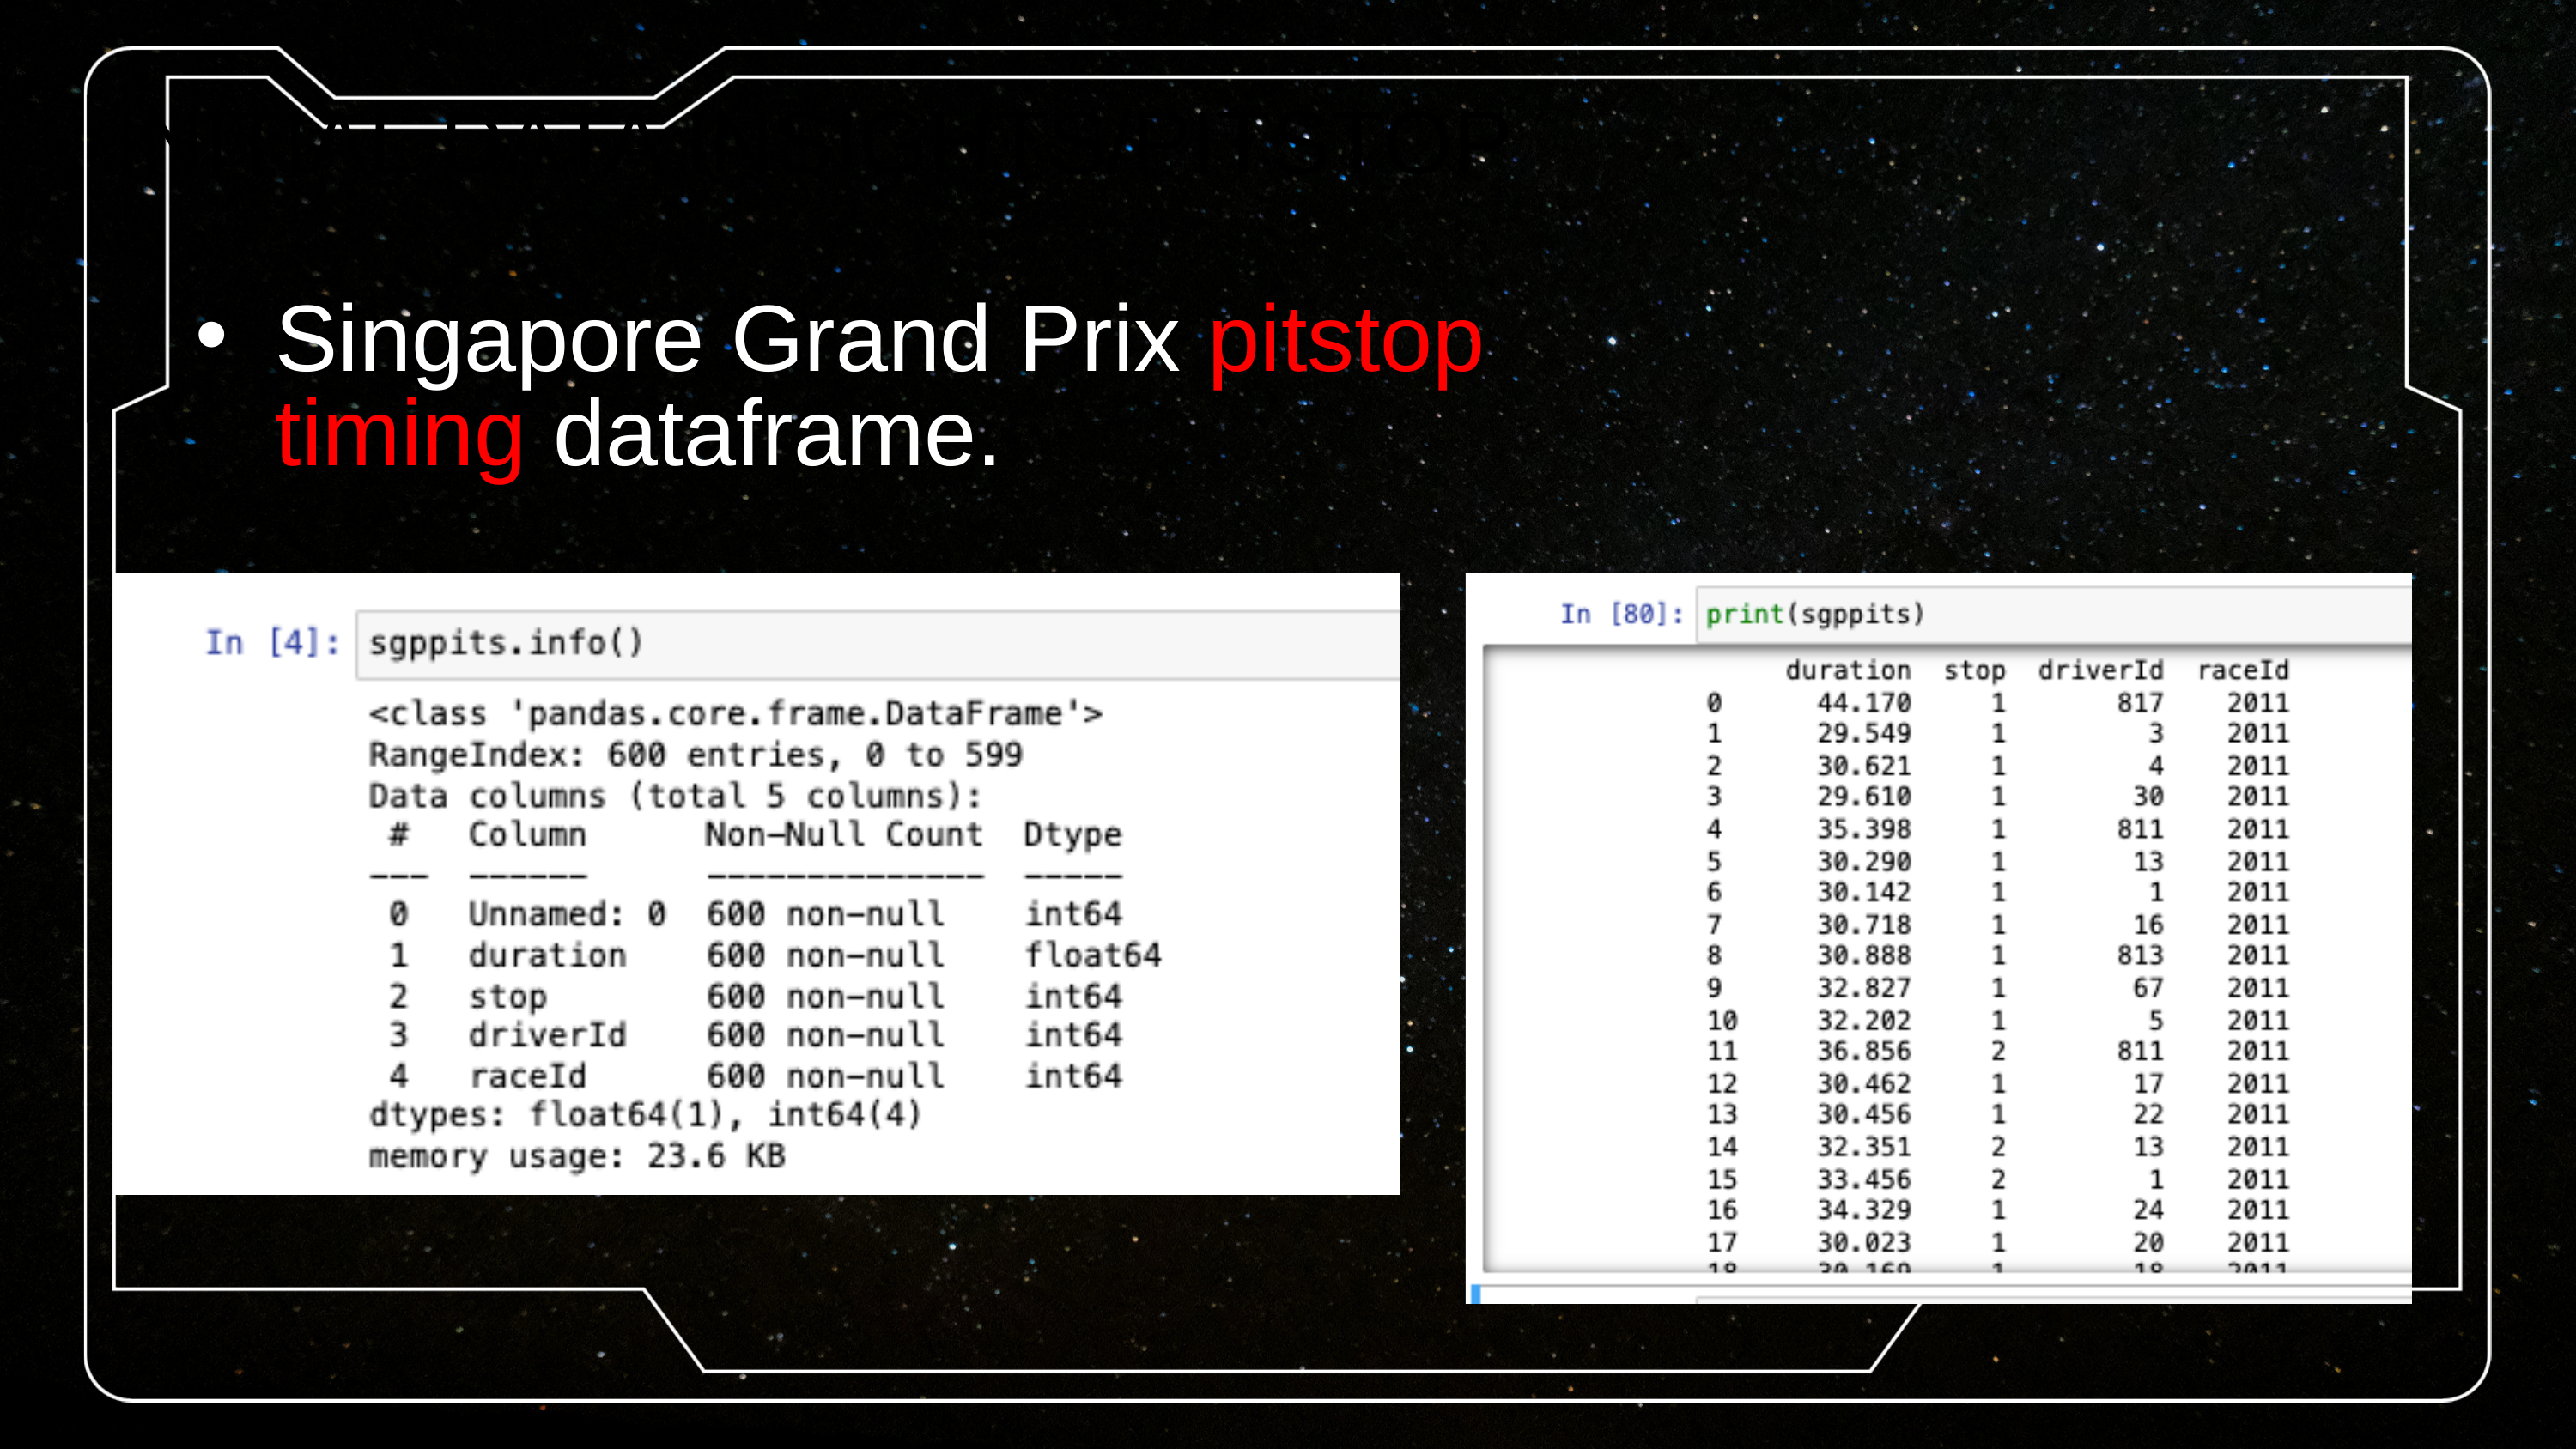

INITIAL DATA INSIGHTS/PITSTOP
Singapore Grand Prix pitstop timing dataframe.